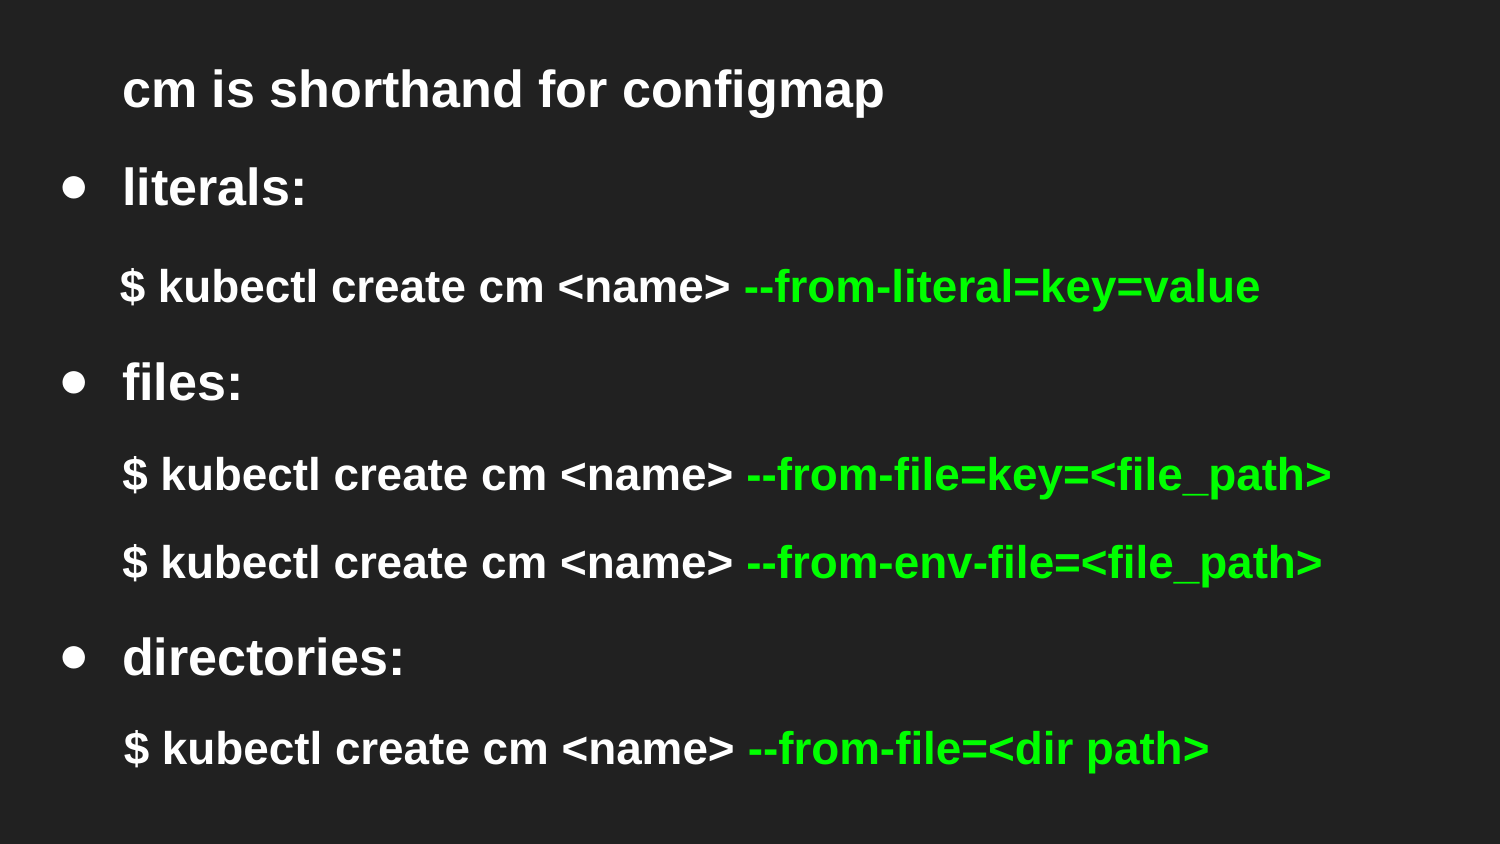

# cm is shorthand for configmap
literals:
     $ kubectl create cm <name> --from-literal=key=value
files:
$ kubectl create cm <name> --from-file=key=<file_path>
$ kubectl create cm <name> --from-env-file=<file_path>
directories:
      $ kubectl create cm <name> --from-file=<dir path>